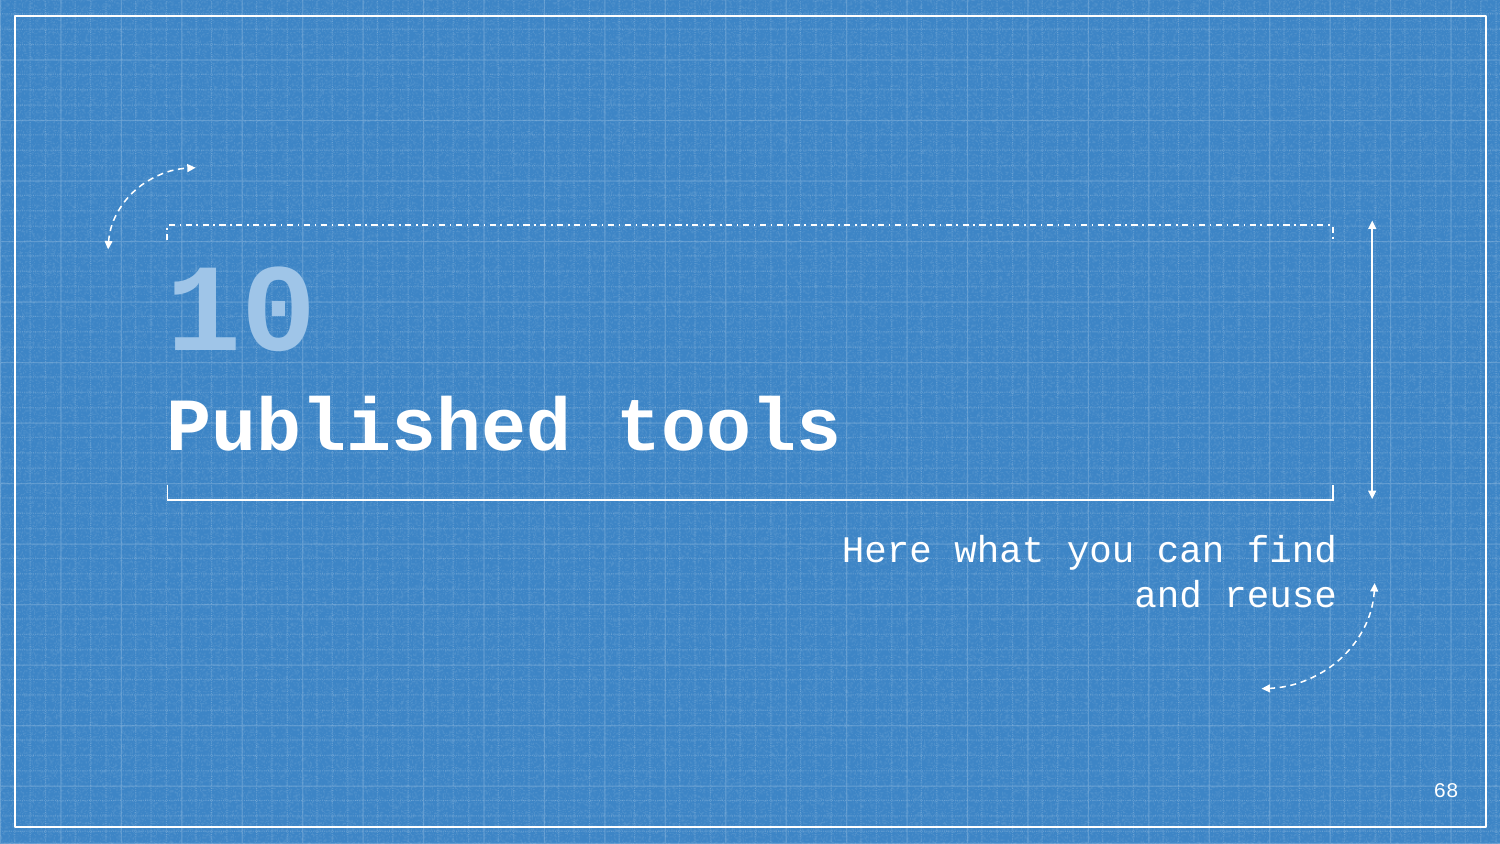

# 10
Published tools
Here what you can find and reuse
68